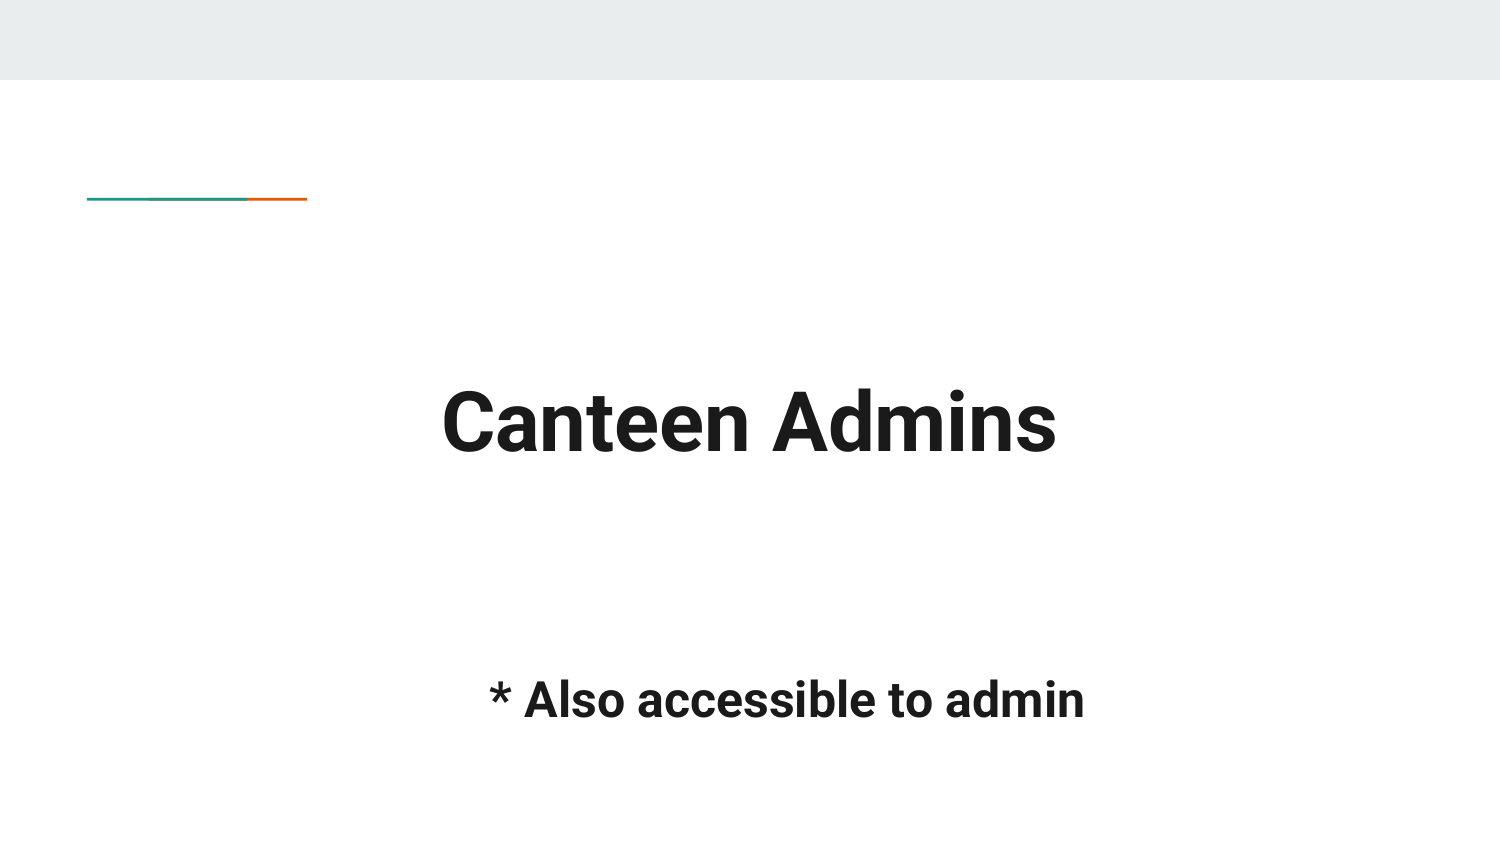

Canteen Admins

* Also accessible to admin